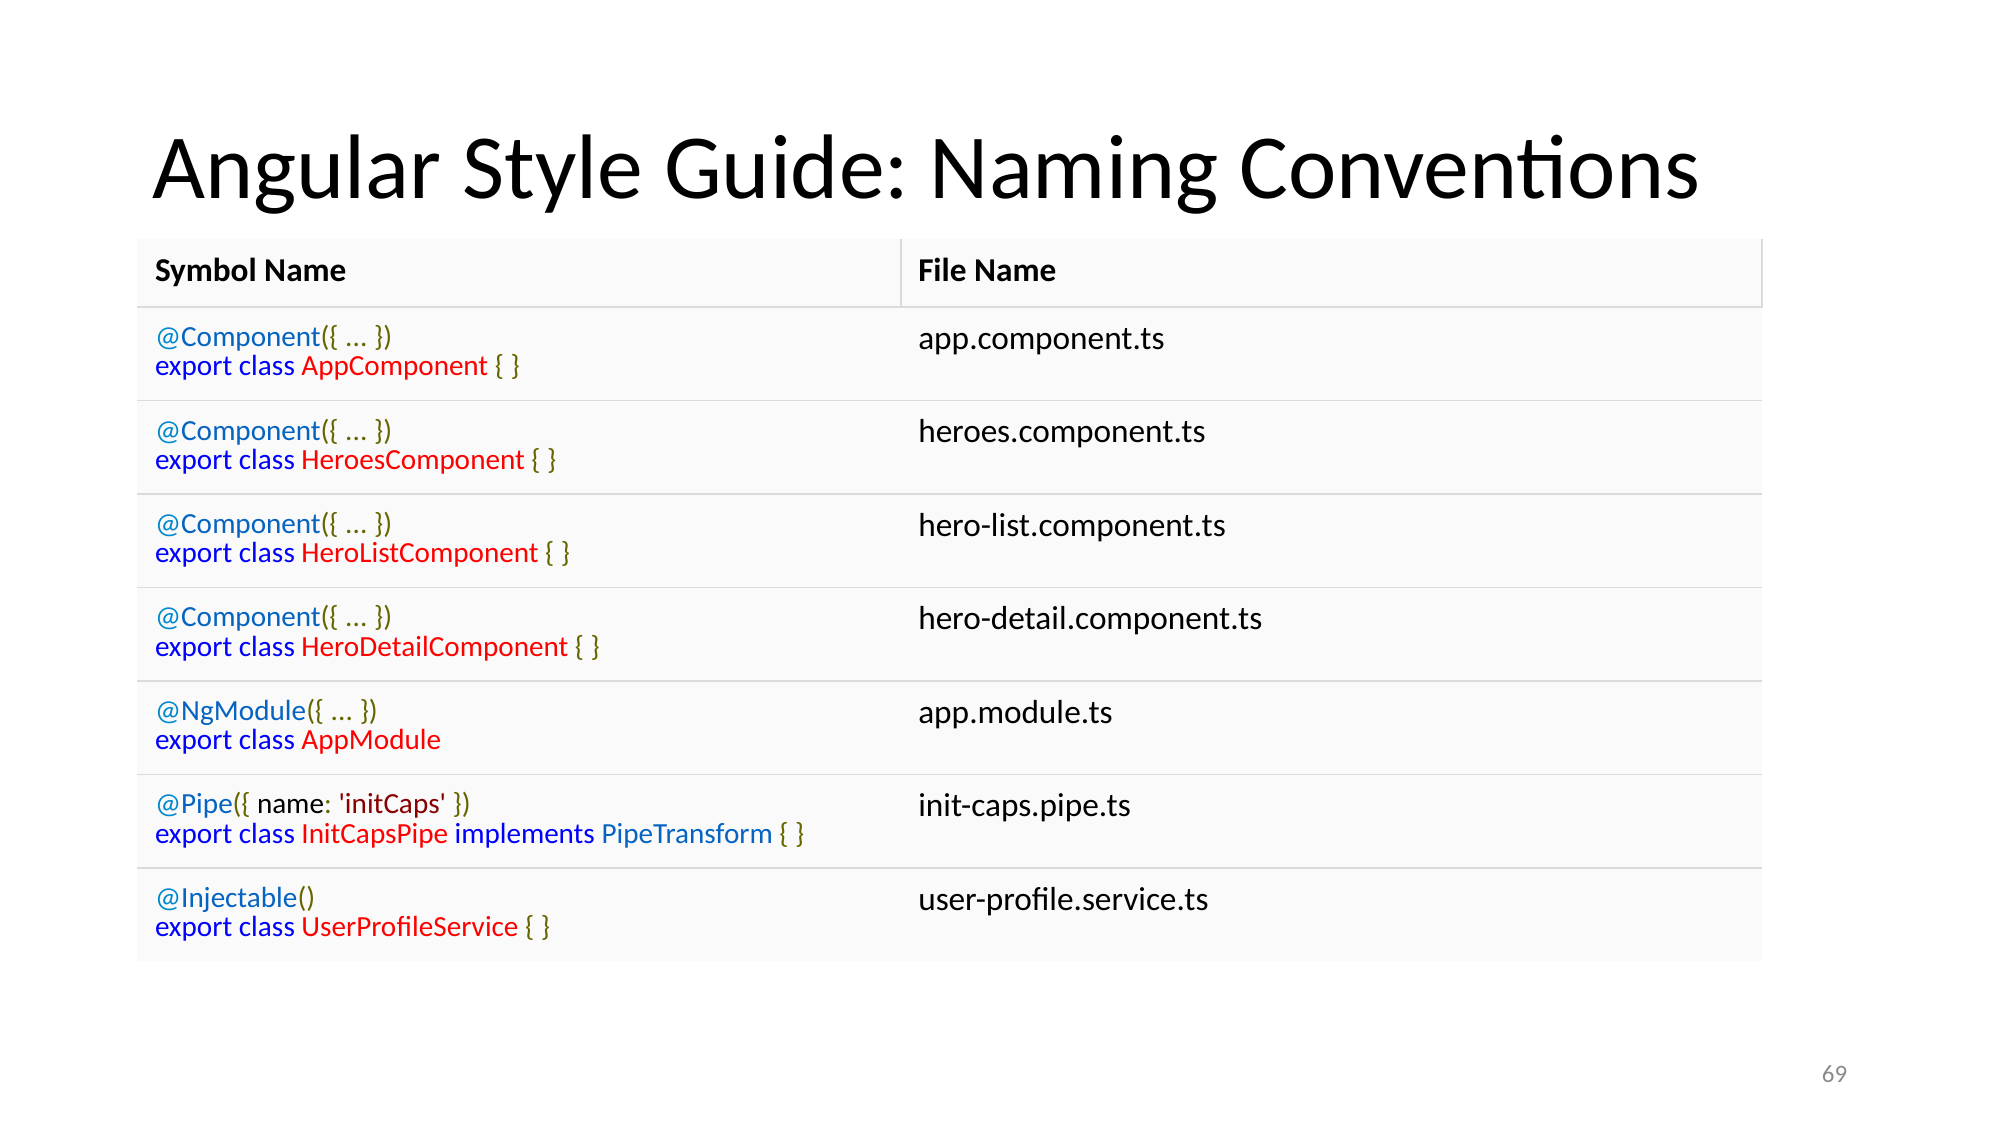

# Angular Style Guide: Naming Conventions
| Symbol Name | File Name |
| --- | --- |
| @Component({ ... }) export class AppComponent { } | app.component.ts |
| @Component({ ... }) export class HeroesComponent { } | heroes.component.ts |
| @Component({ ... }) export class HeroListComponent { } | hero-list.component.ts |
| @Component({ ... }) export class HeroDetailComponent { } | hero-detail.component.ts |
| @NgModule({ ... }) export class AppModule | app.module.ts |
| @Pipe({ name: 'initCaps' }) export class InitCapsPipe implements PipeTransform { } | init-caps.pipe.ts |
| @Injectable() export class UserProfileService { } | user-profile.service.ts |
69